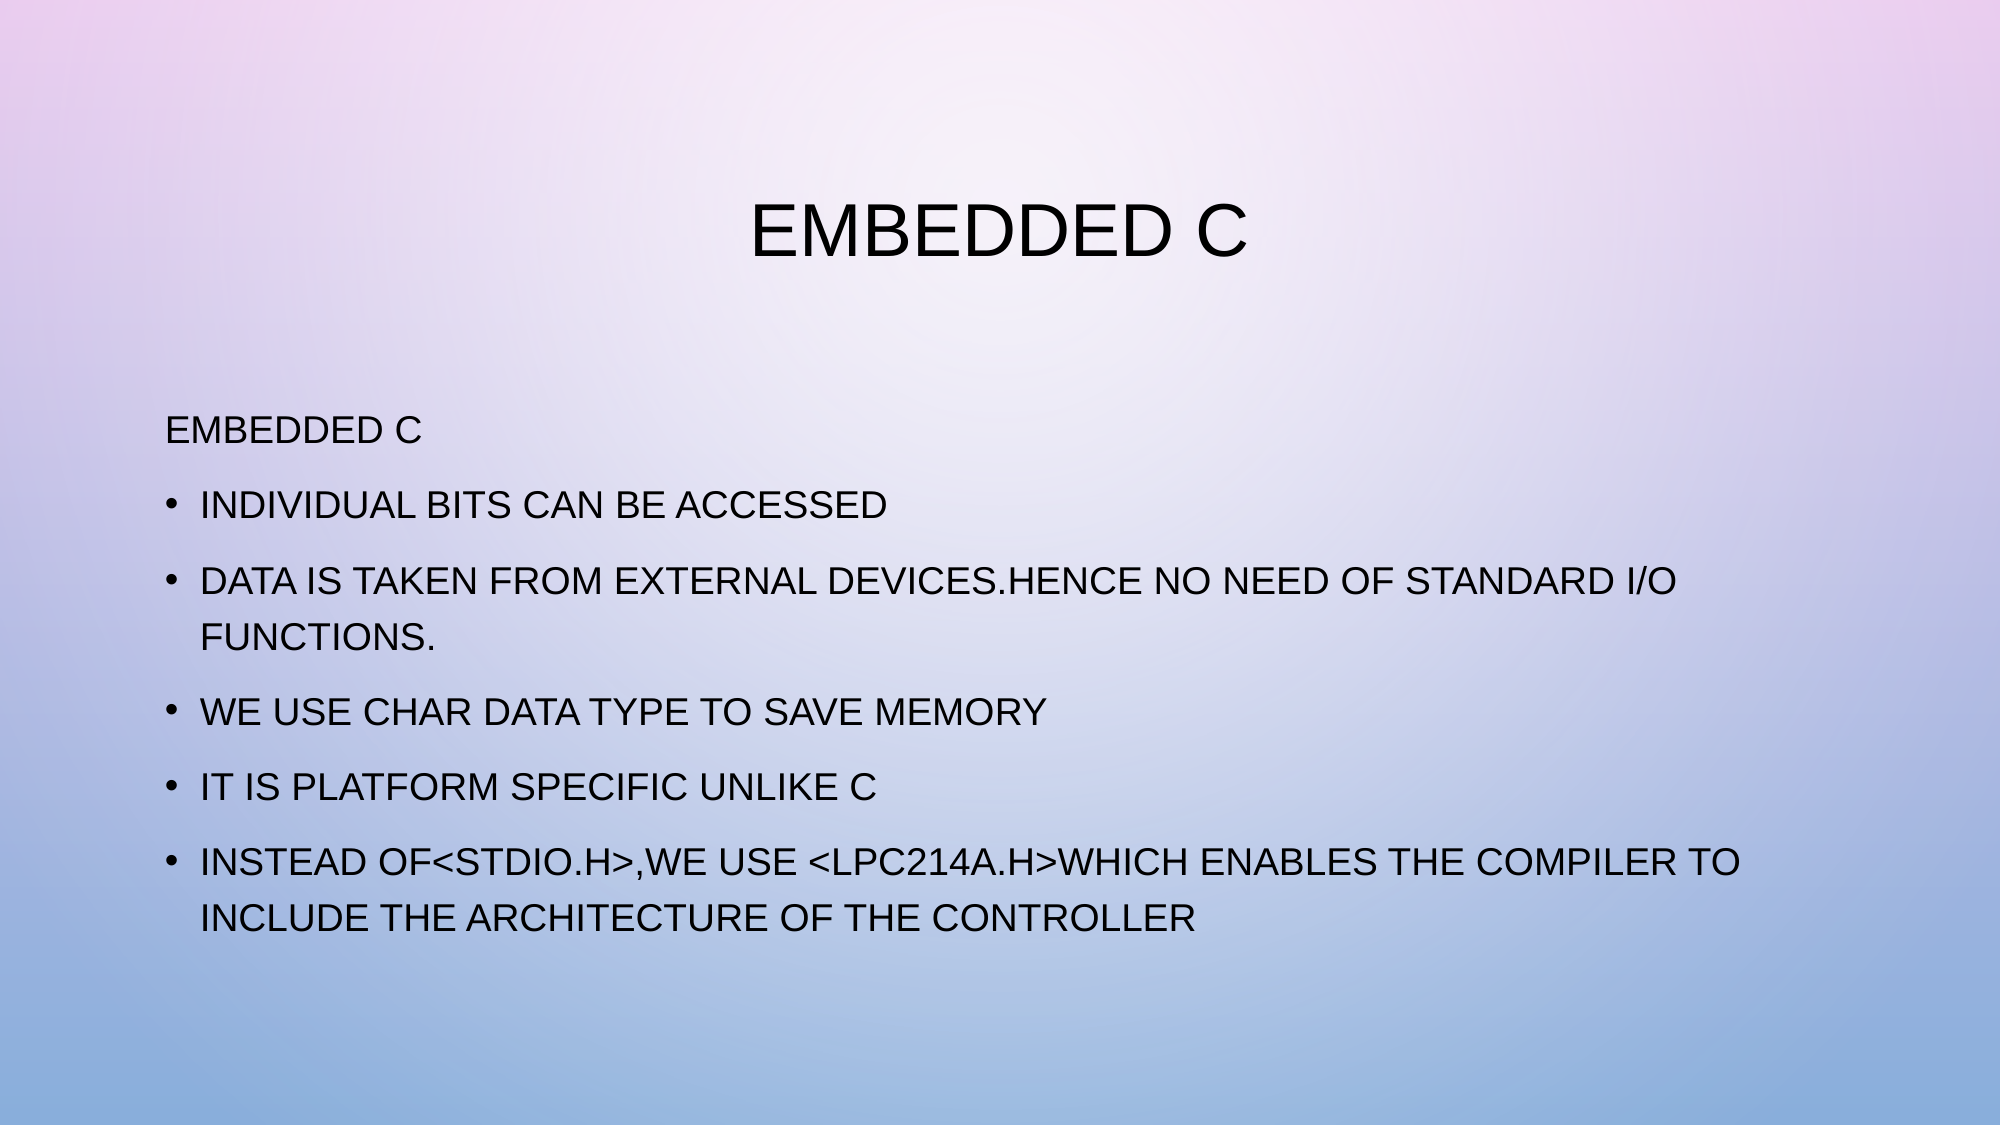

# Embedded C
EMBEDDED C
Individual bits can be accessed
Data is taken from external devices.Hence no need of standard i/o functions.
We use char data type to save memory
It is platform specific unlike C
Instead of<stdio.h>,we use <LPC214A.h>which enables the compiler to include the architecture of the controller